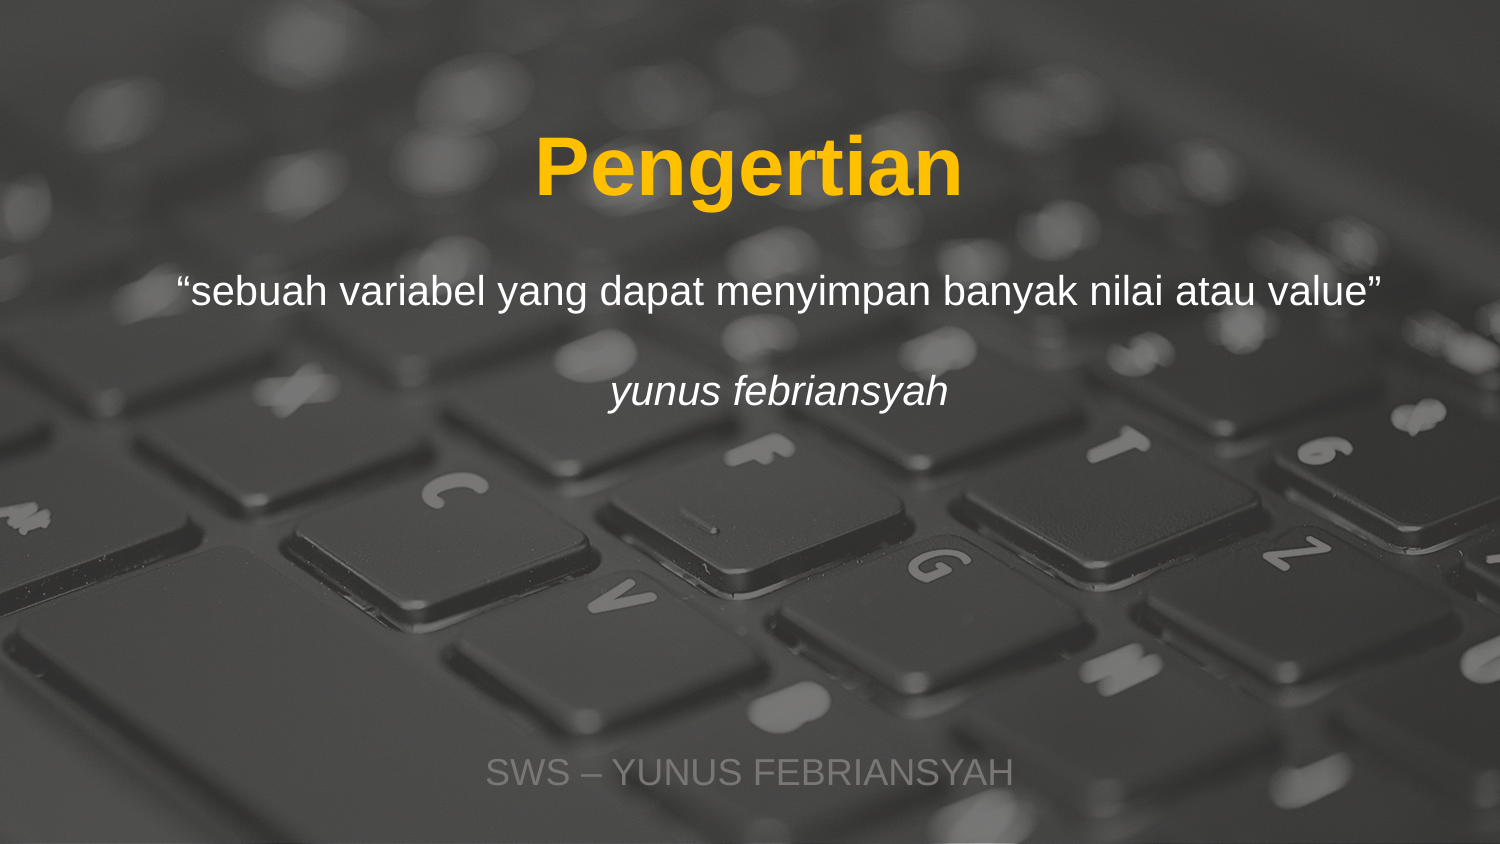

Pengertian
“sebuah variabel yang dapat menyimpan banyak nilai atau value”

yunus febriansyah